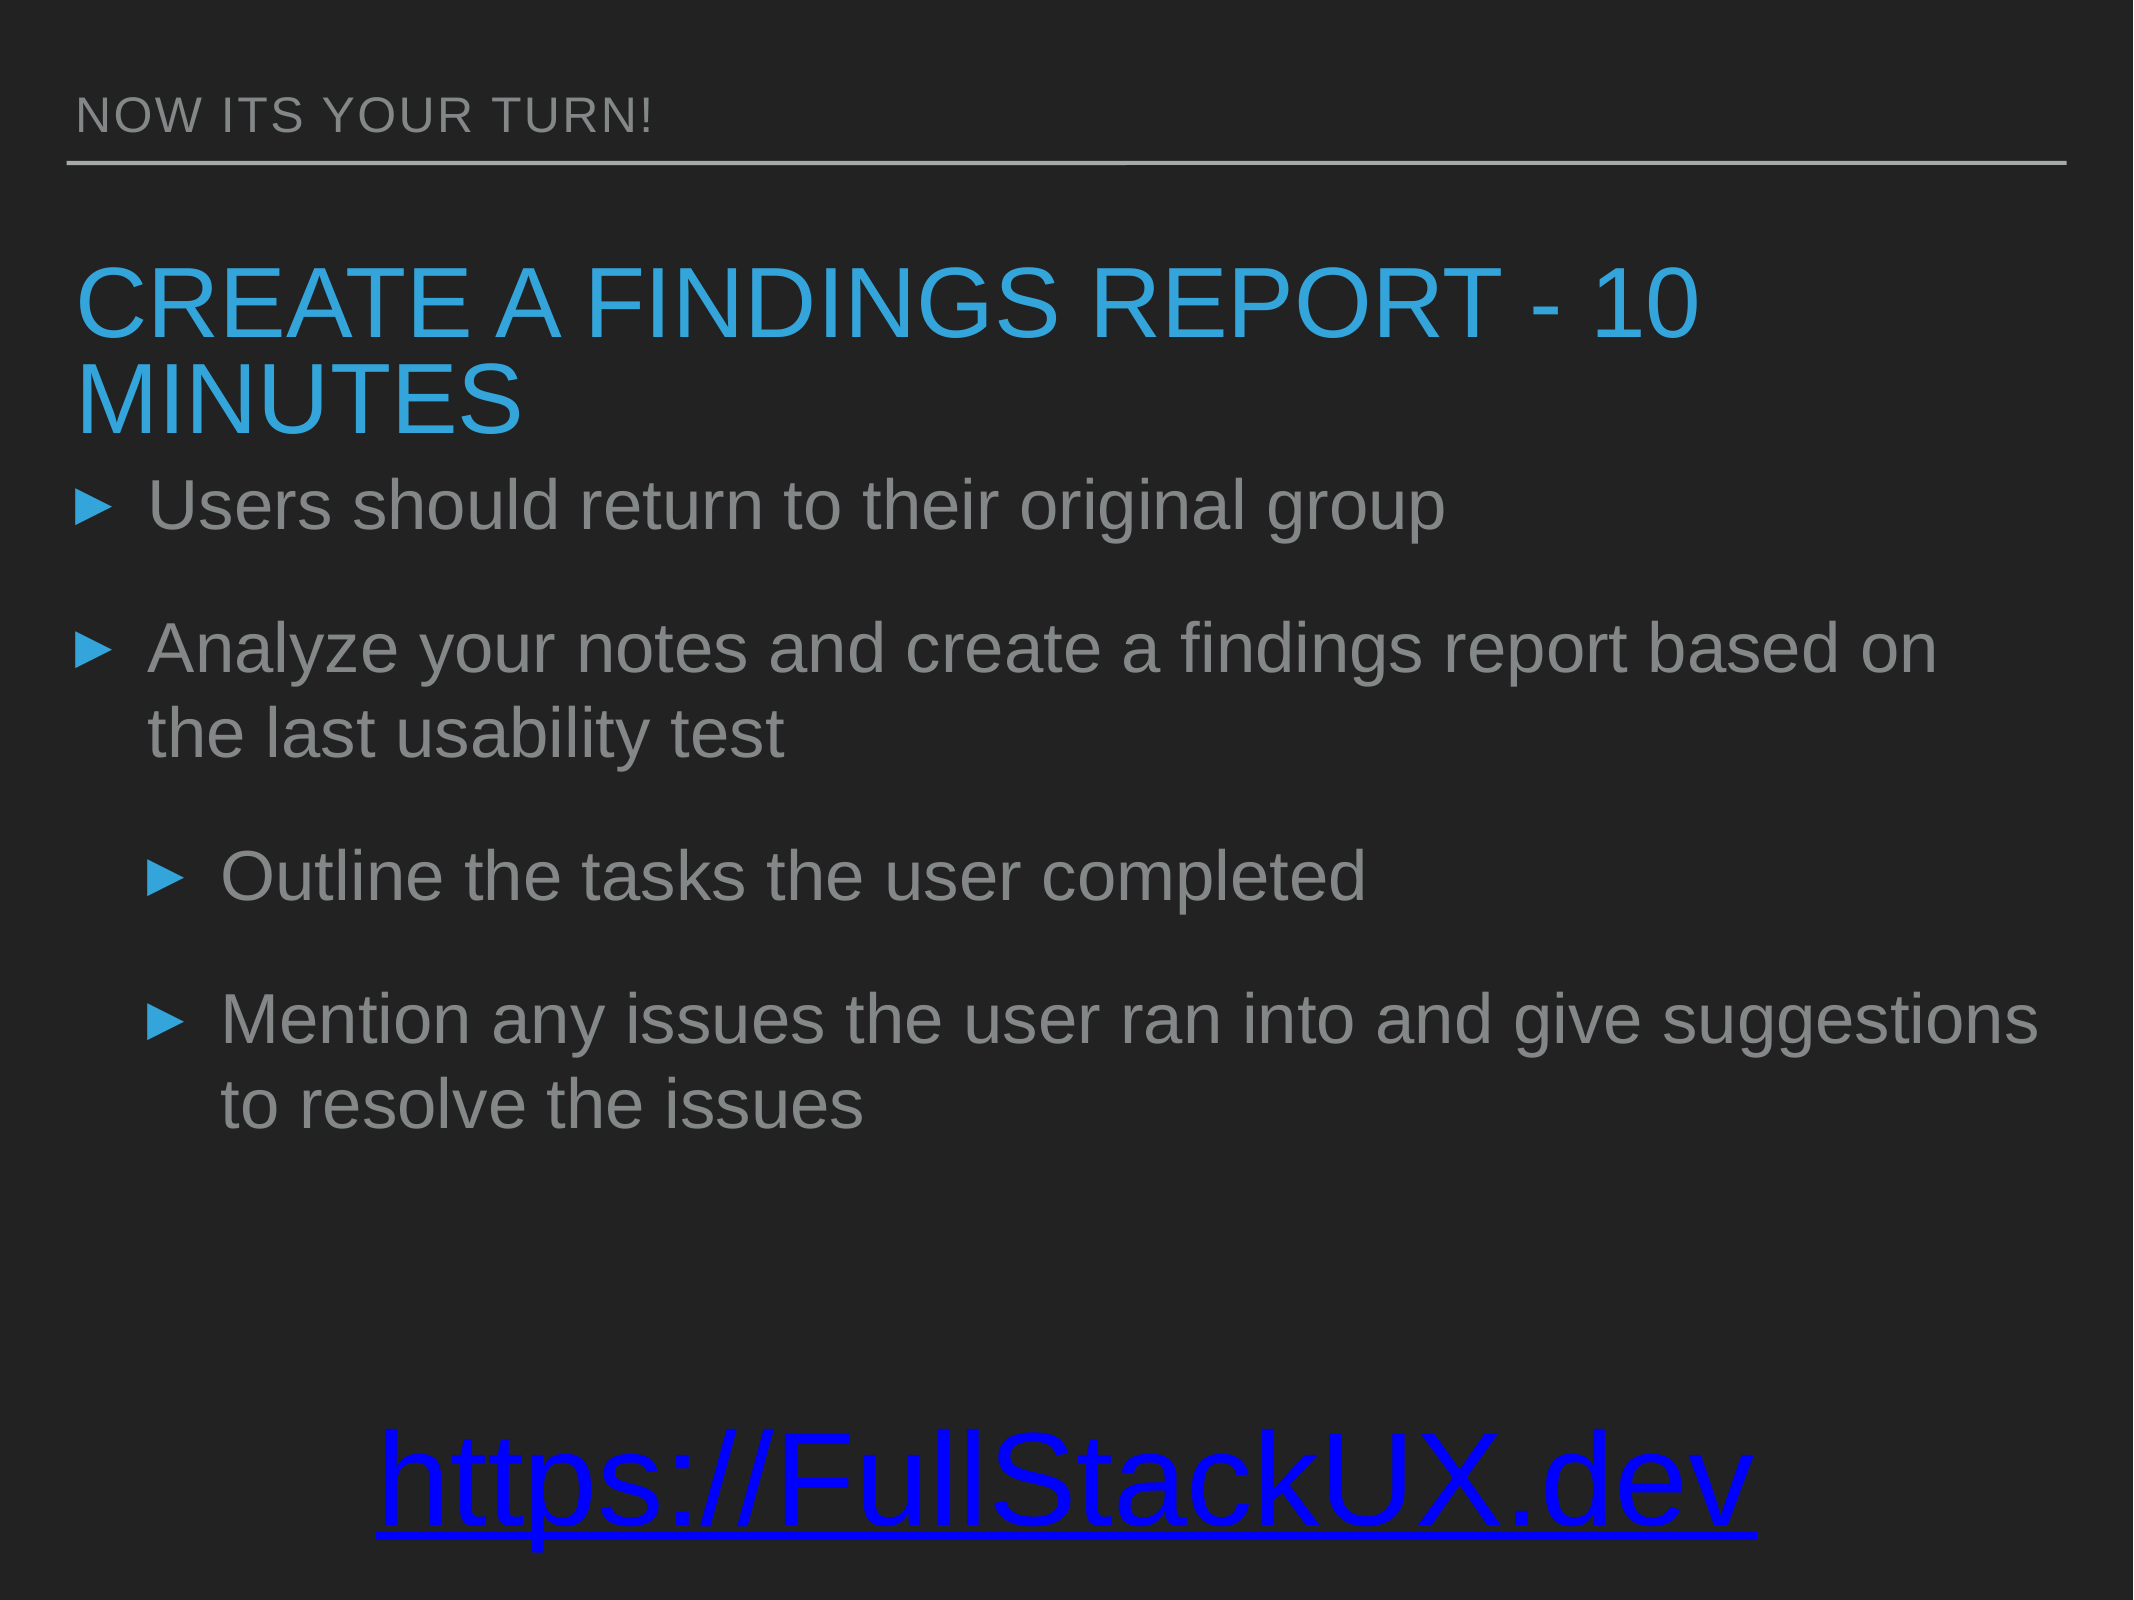

Now its your turn!
# Create a findings report - 10 minutes
Users should return to their original group
Analyze your notes and create a findings report based on the last usability test
Outline the tasks the user completed
Mention any issues the user ran into and give suggestions to resolve the issues

https://FullStackUX.dev